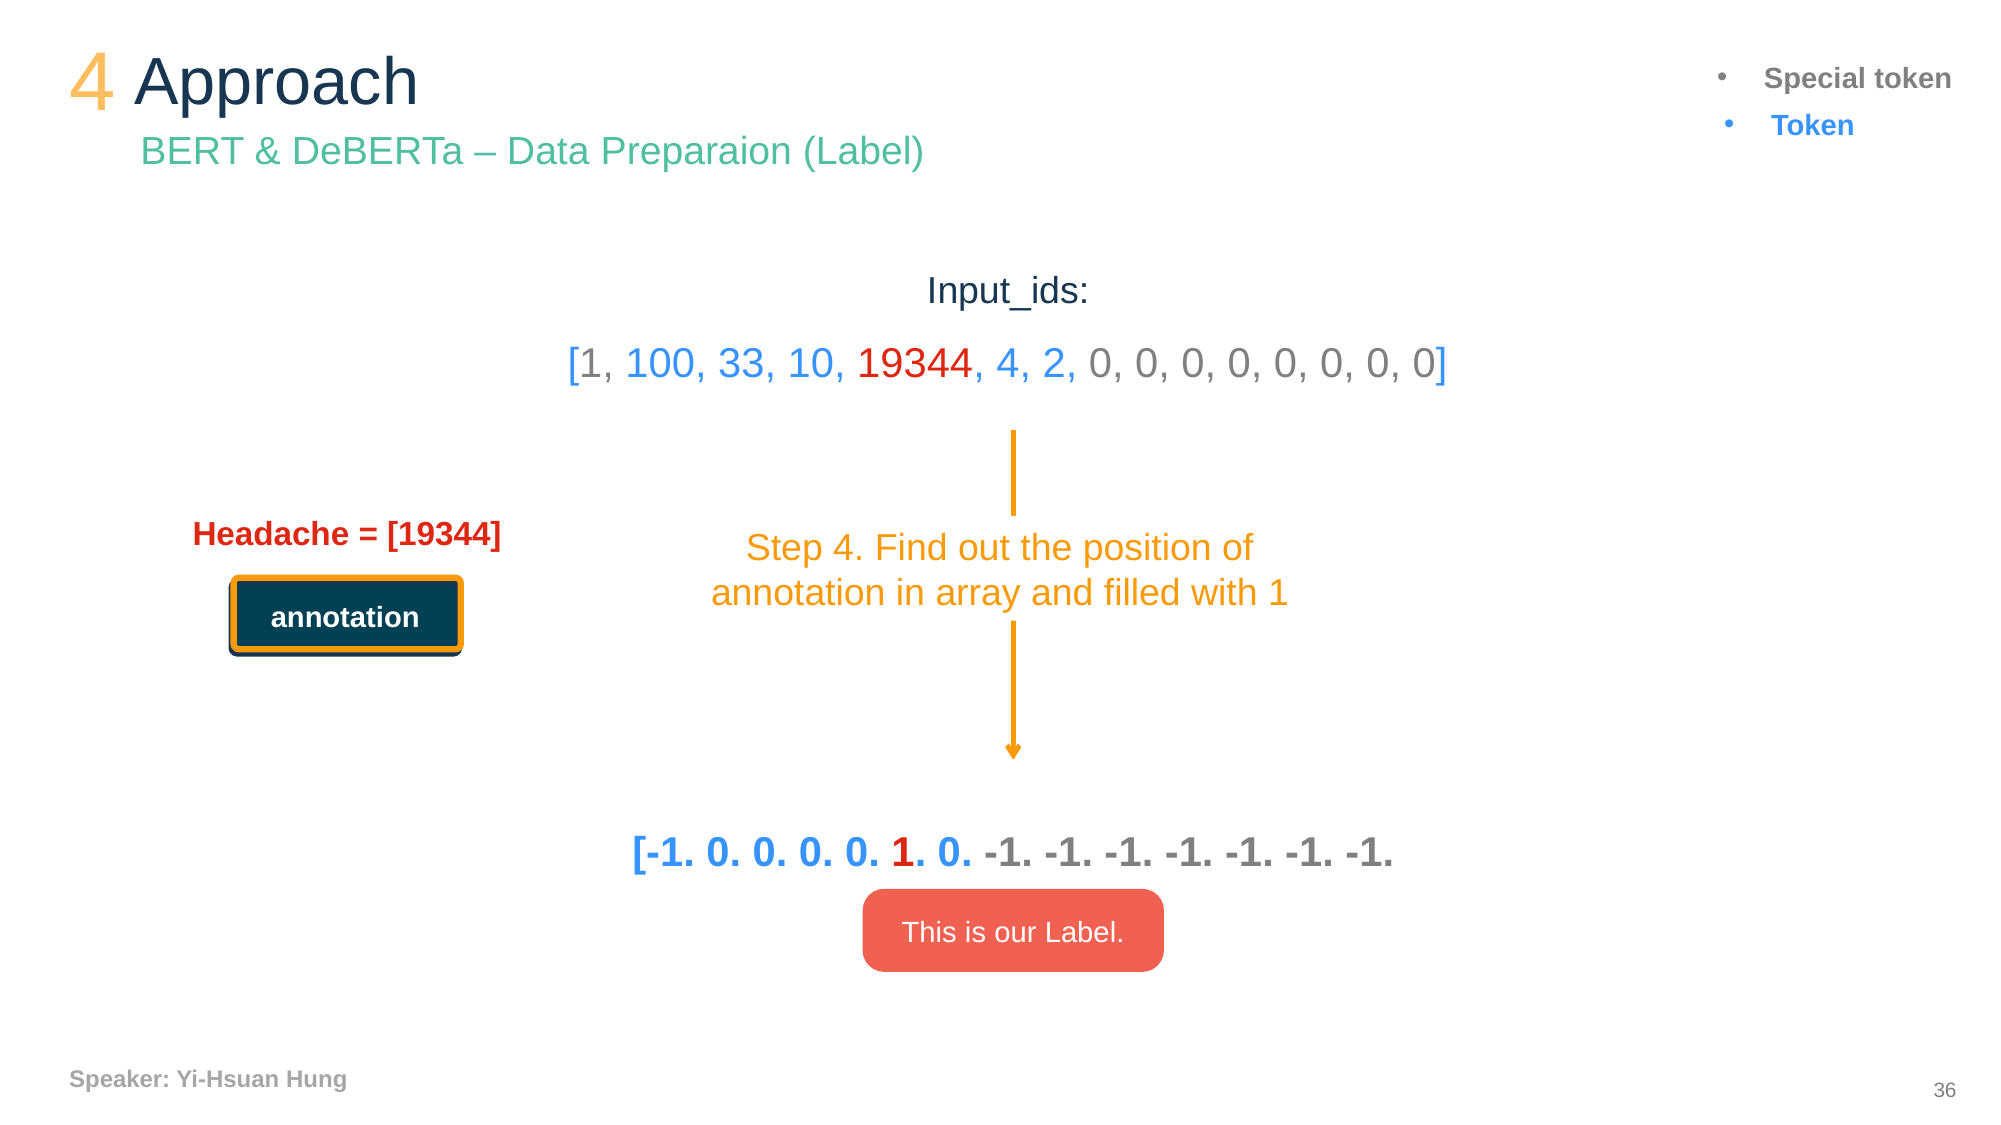

# Approach
4
Special token
Token
BERT & DeBERTa – Data Preparaion (Label)
Input_ids:
[1, 100, 33, 10, 19344, 4, 2, 0, 0, 0, 0, 0, 0, 0, 0]
Headache = [19344]
annotation

Step 4. Find out the position of annotation in array and filled with 1
[-1. 0. 0. 0. 0. 1. 0. -1. -1. -1. -1. -1. -1. -1. -1.]
This is our Label.
Speaker: Yi-Hsuan Hung
36